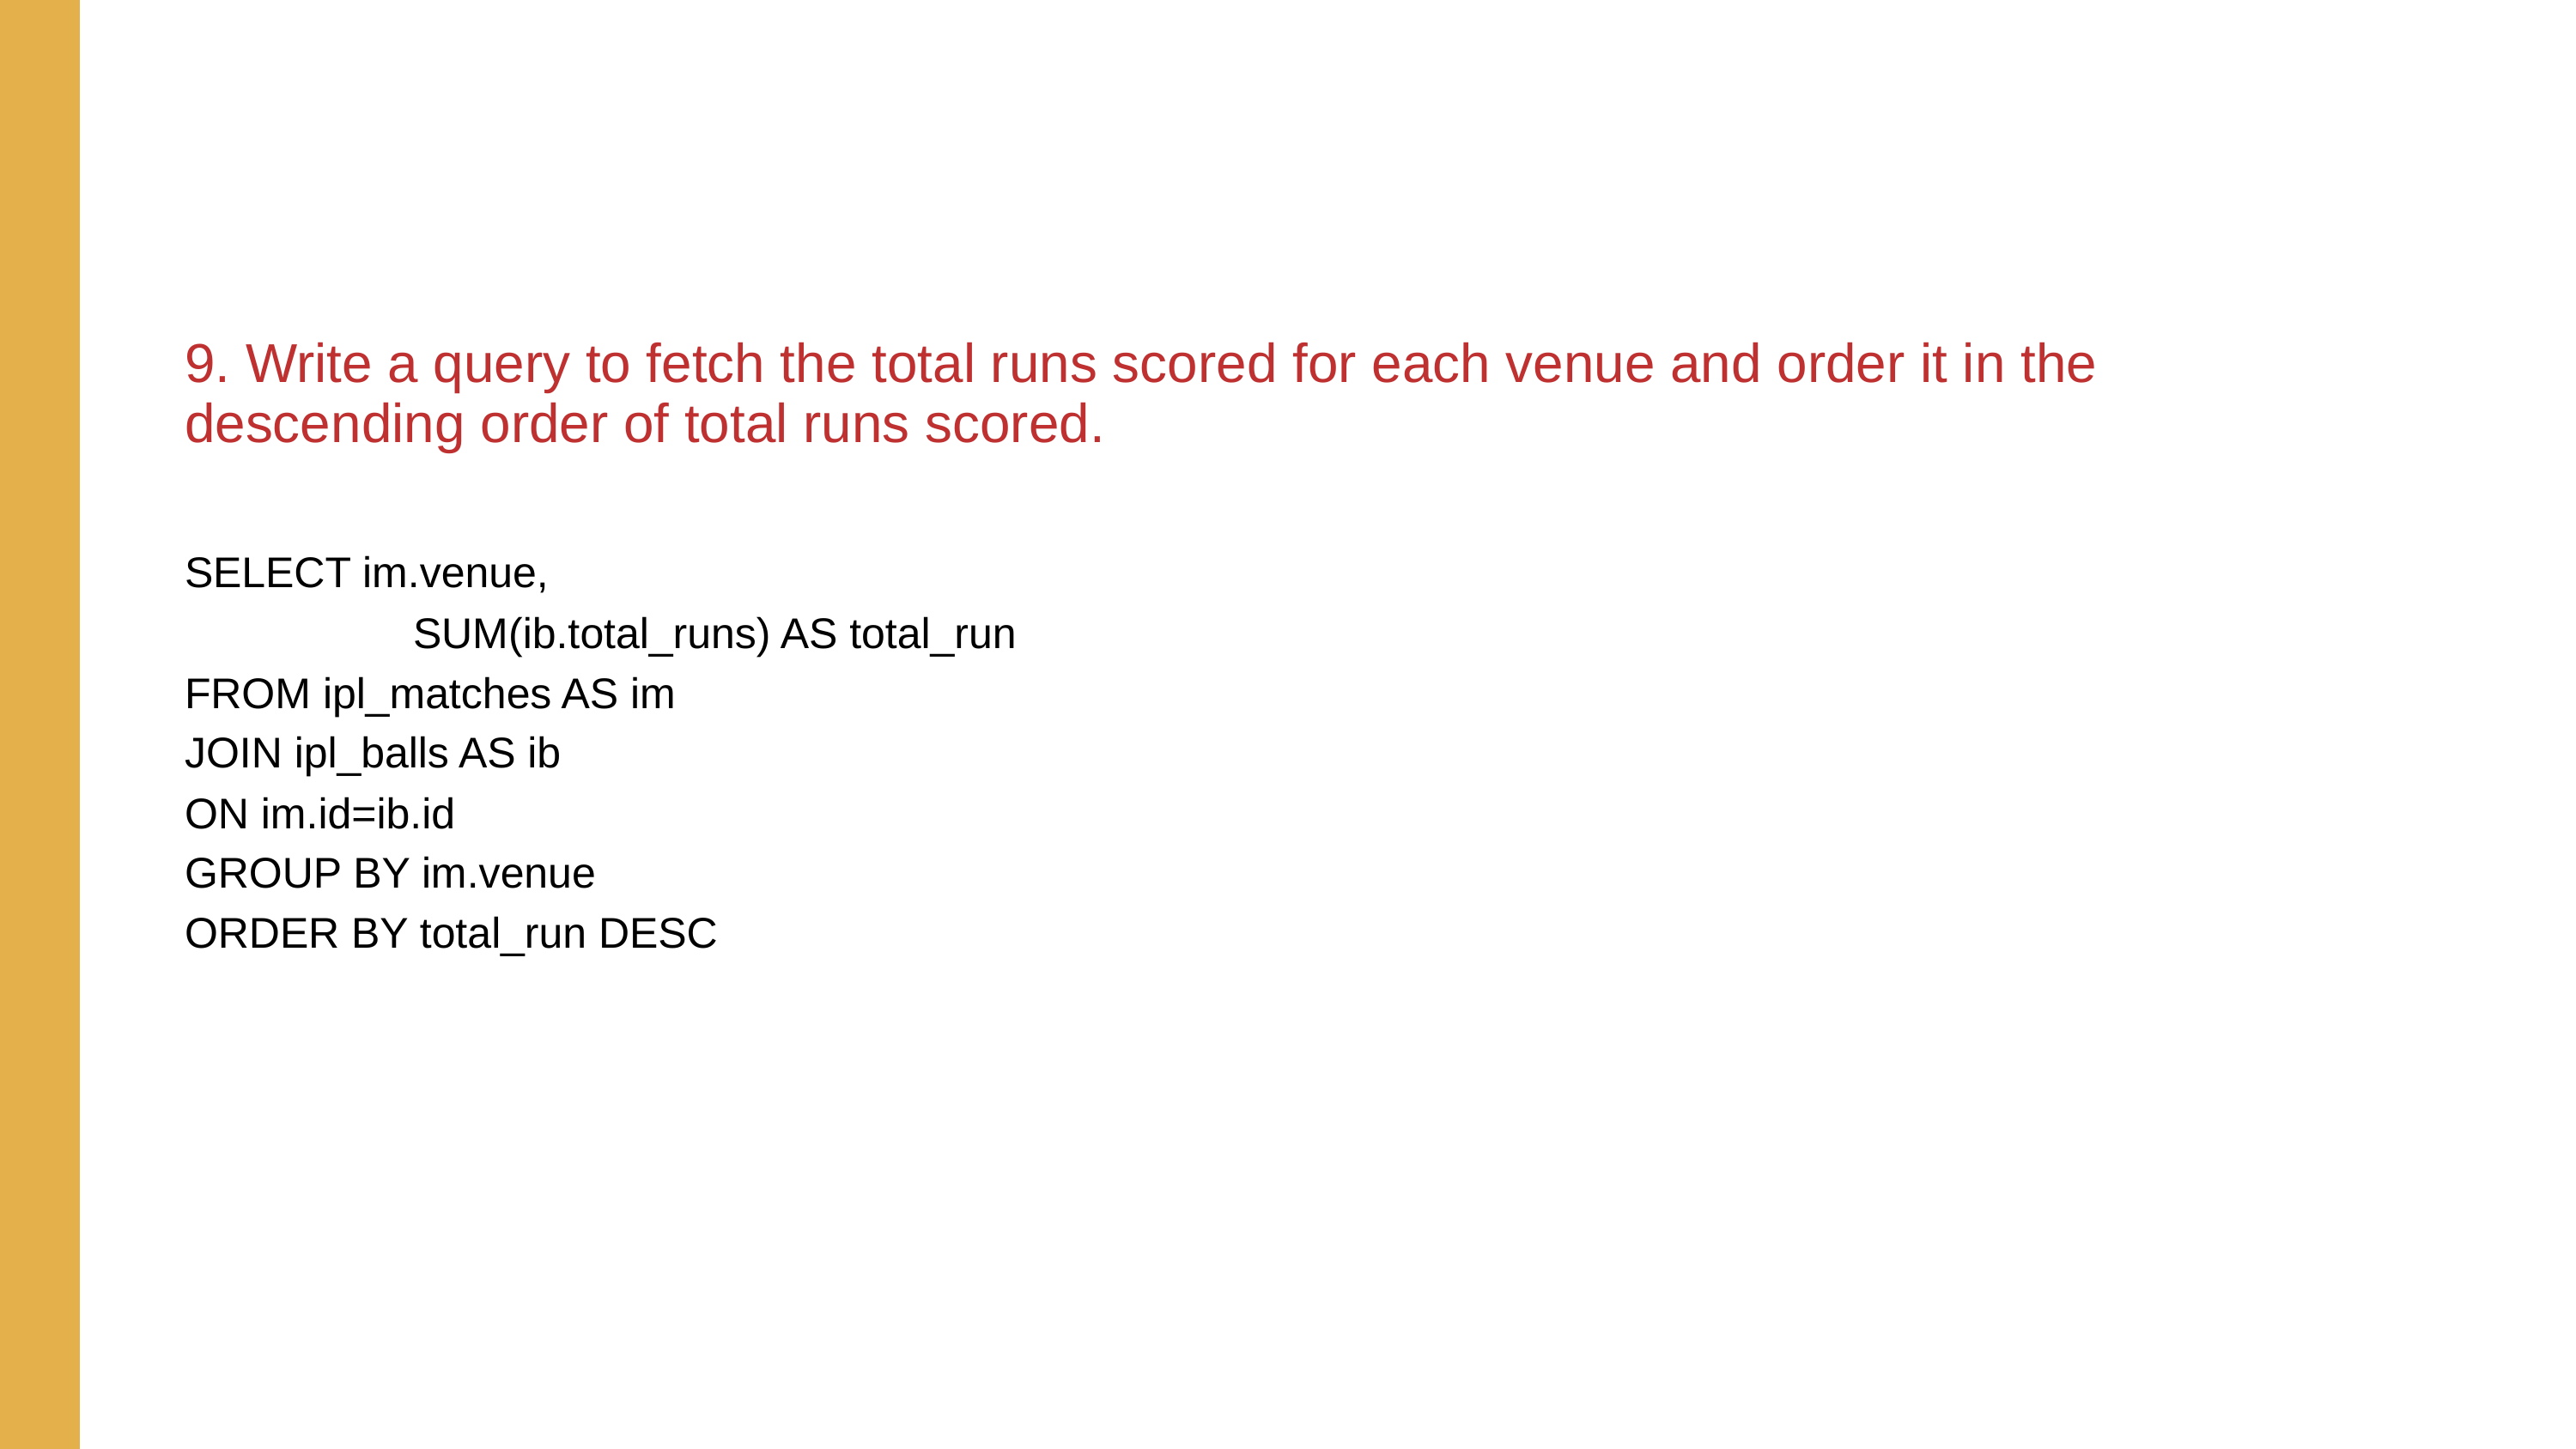

9. Write a query to fetch the total runs scored for each venue and order it in the descending order of total runs scored.

SELECT im.venue,
                   SUM(ib.total_runs) AS total_run
FROM ipl_matches AS im
JOIN ipl_balls AS ib
ON im.id=ib.id
GROUP BY im.venue
ORDER BY total_run DESC